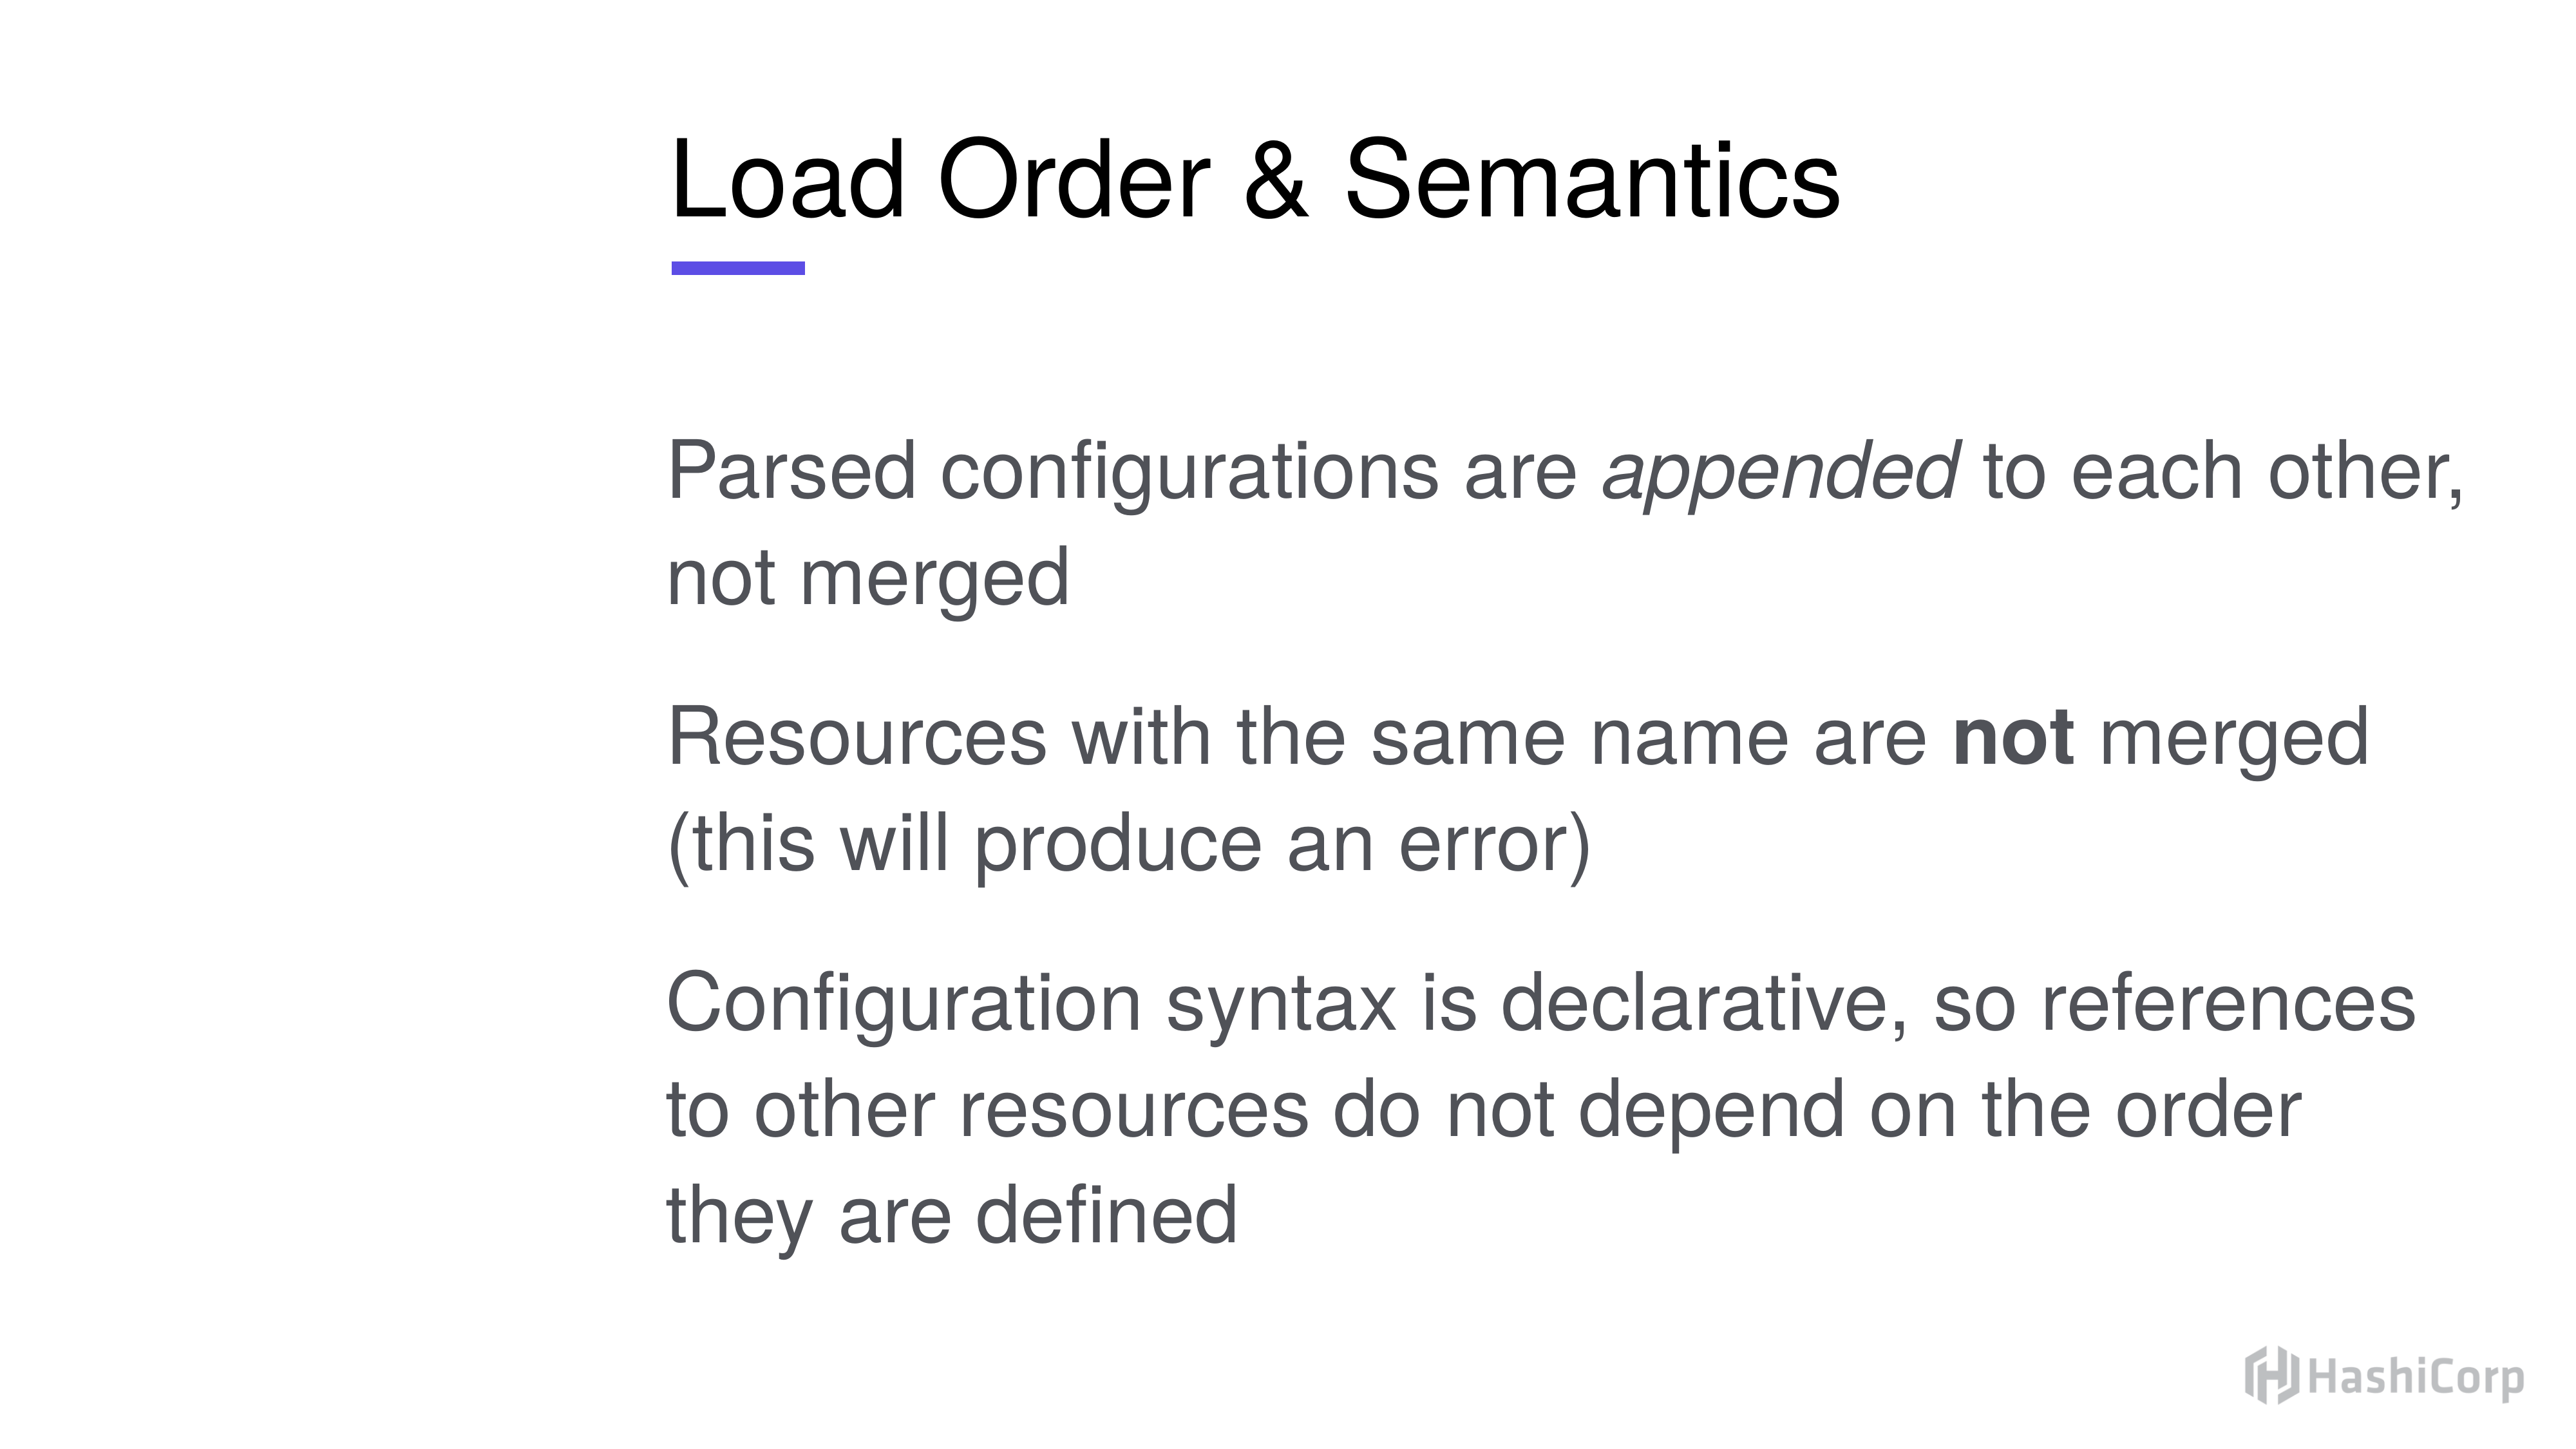

# Load Order & Semantics
Parsed configurations are appended to each other, not merged
Resources with the same name are not merged (this will produce an error)
Configuration syntax is declarative, so references to other resources do not depend on the order they are defined
123